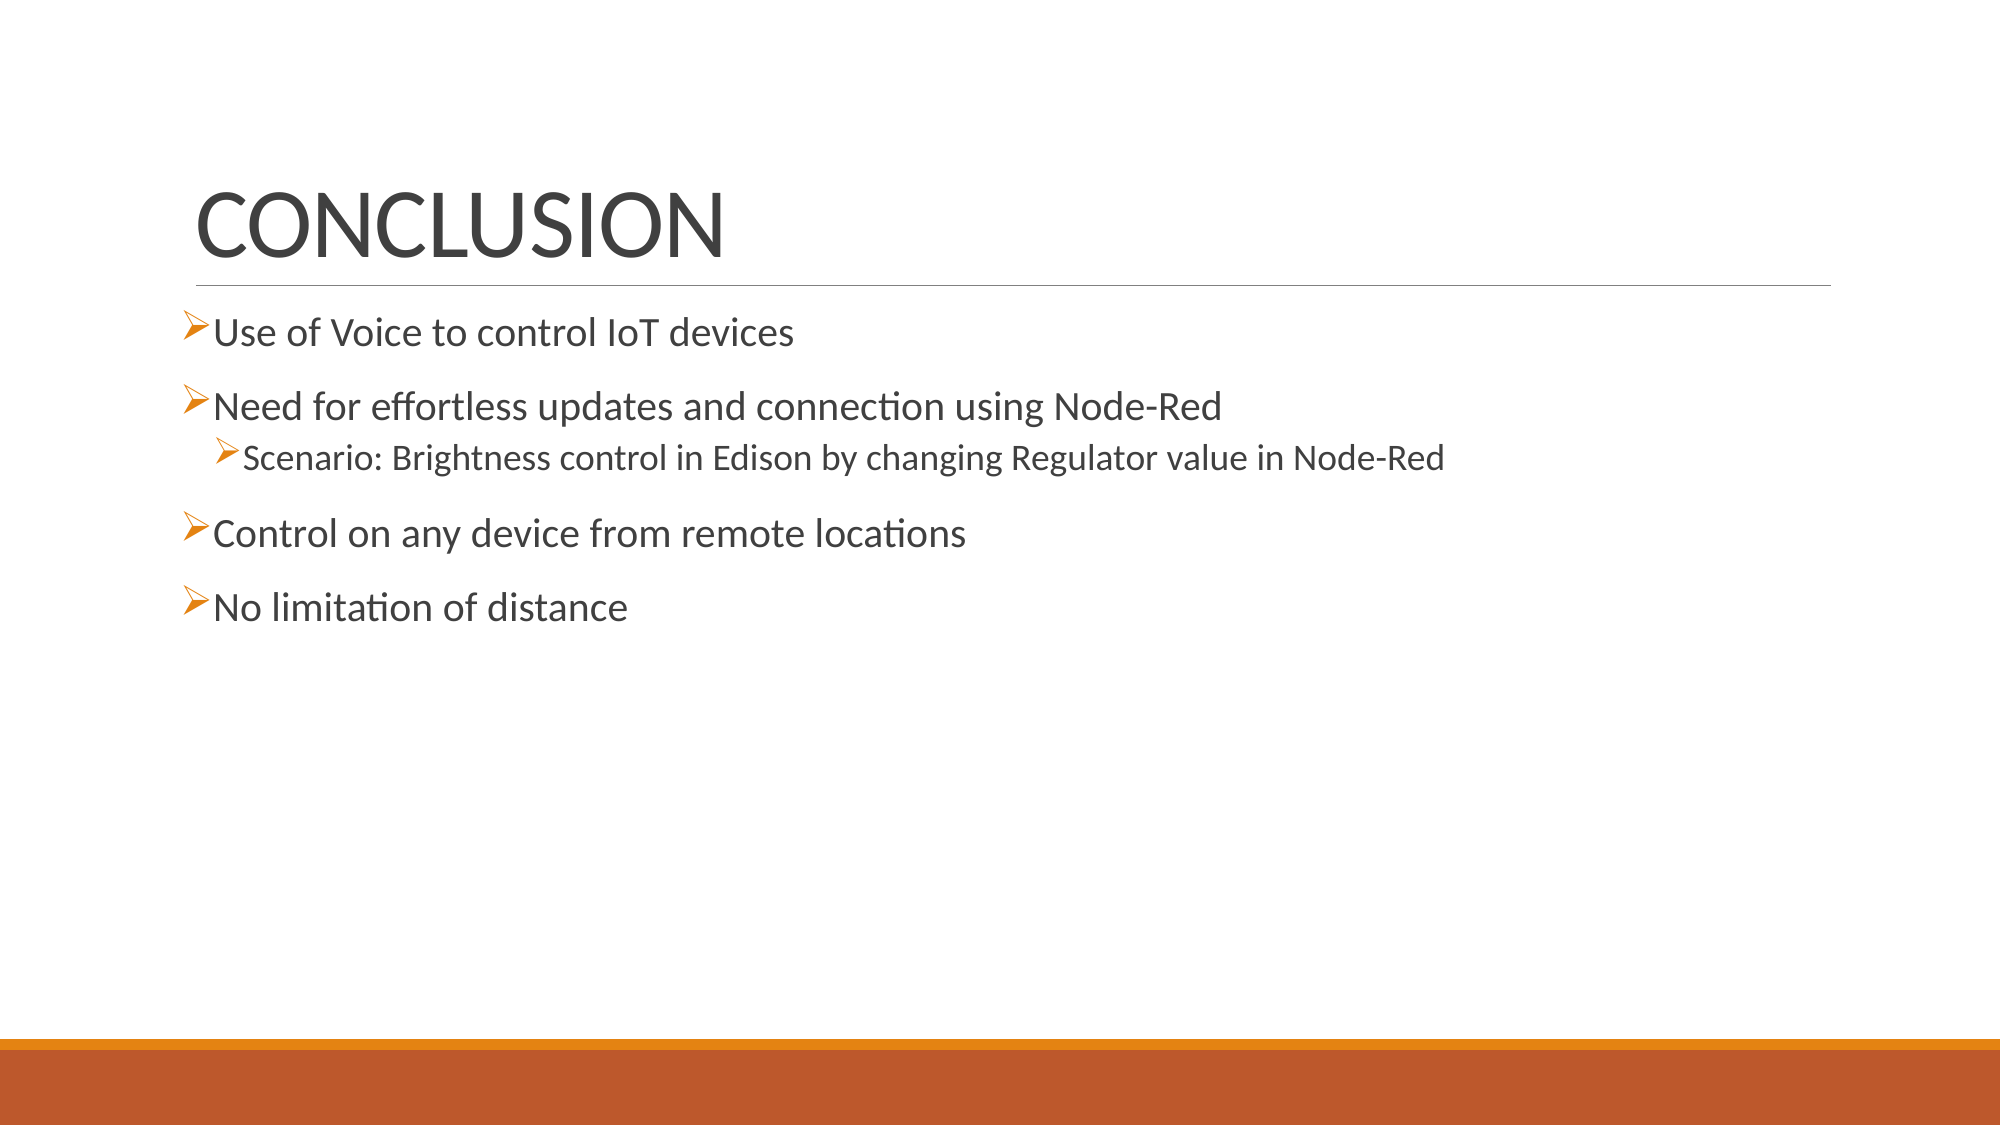

# CONCLUSION
Use of Voice to control IoT devices
Need for effortless updates and connection using Node-Red
Scenario: Brightness control in Edison by changing Regulator value in Node-Red
Control on any device from remote locations
No limitation of distance